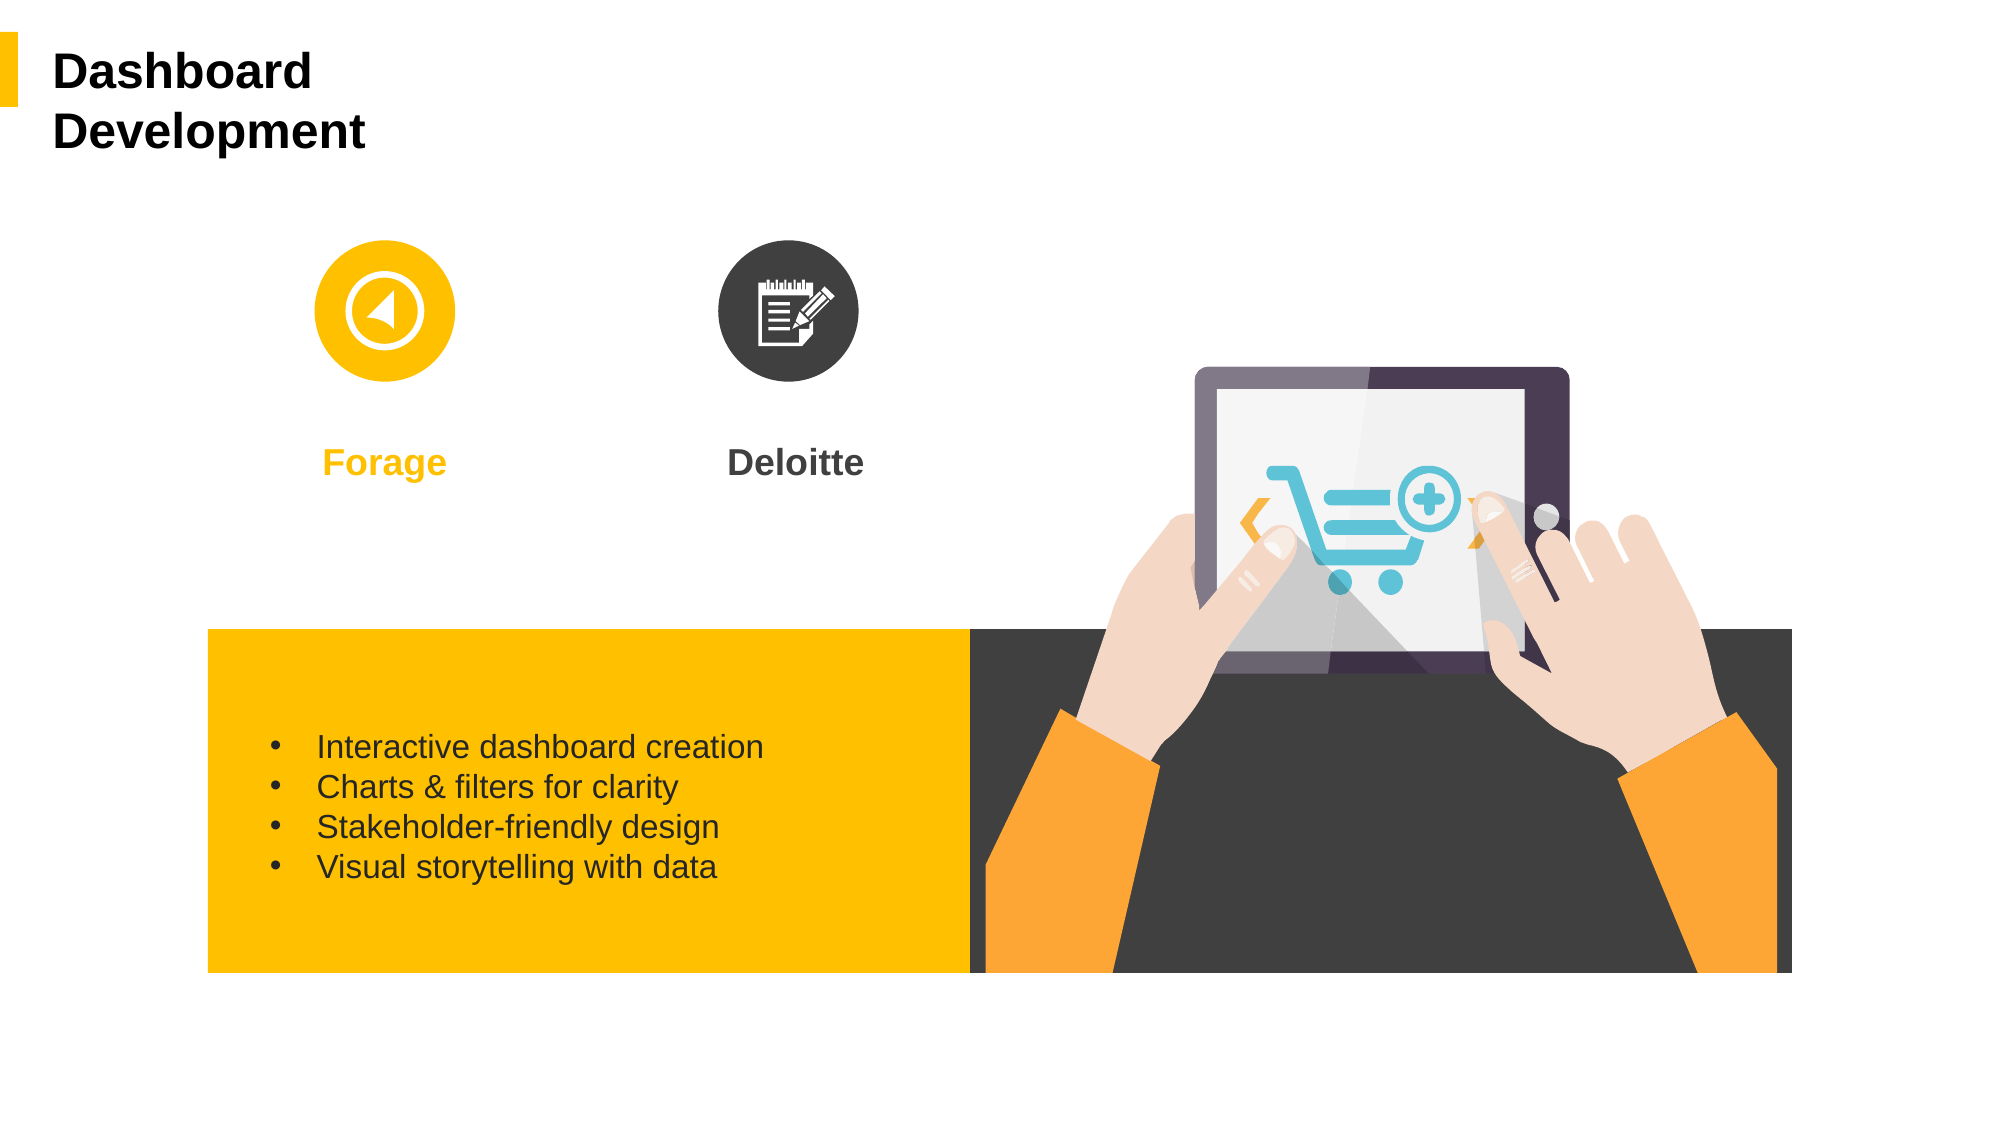

Dashboard Development

Forage
Deloitte

Interactive dashboard creation
Charts & filters for clarity
Stakeholder-friendly design
Visual storytelling with data